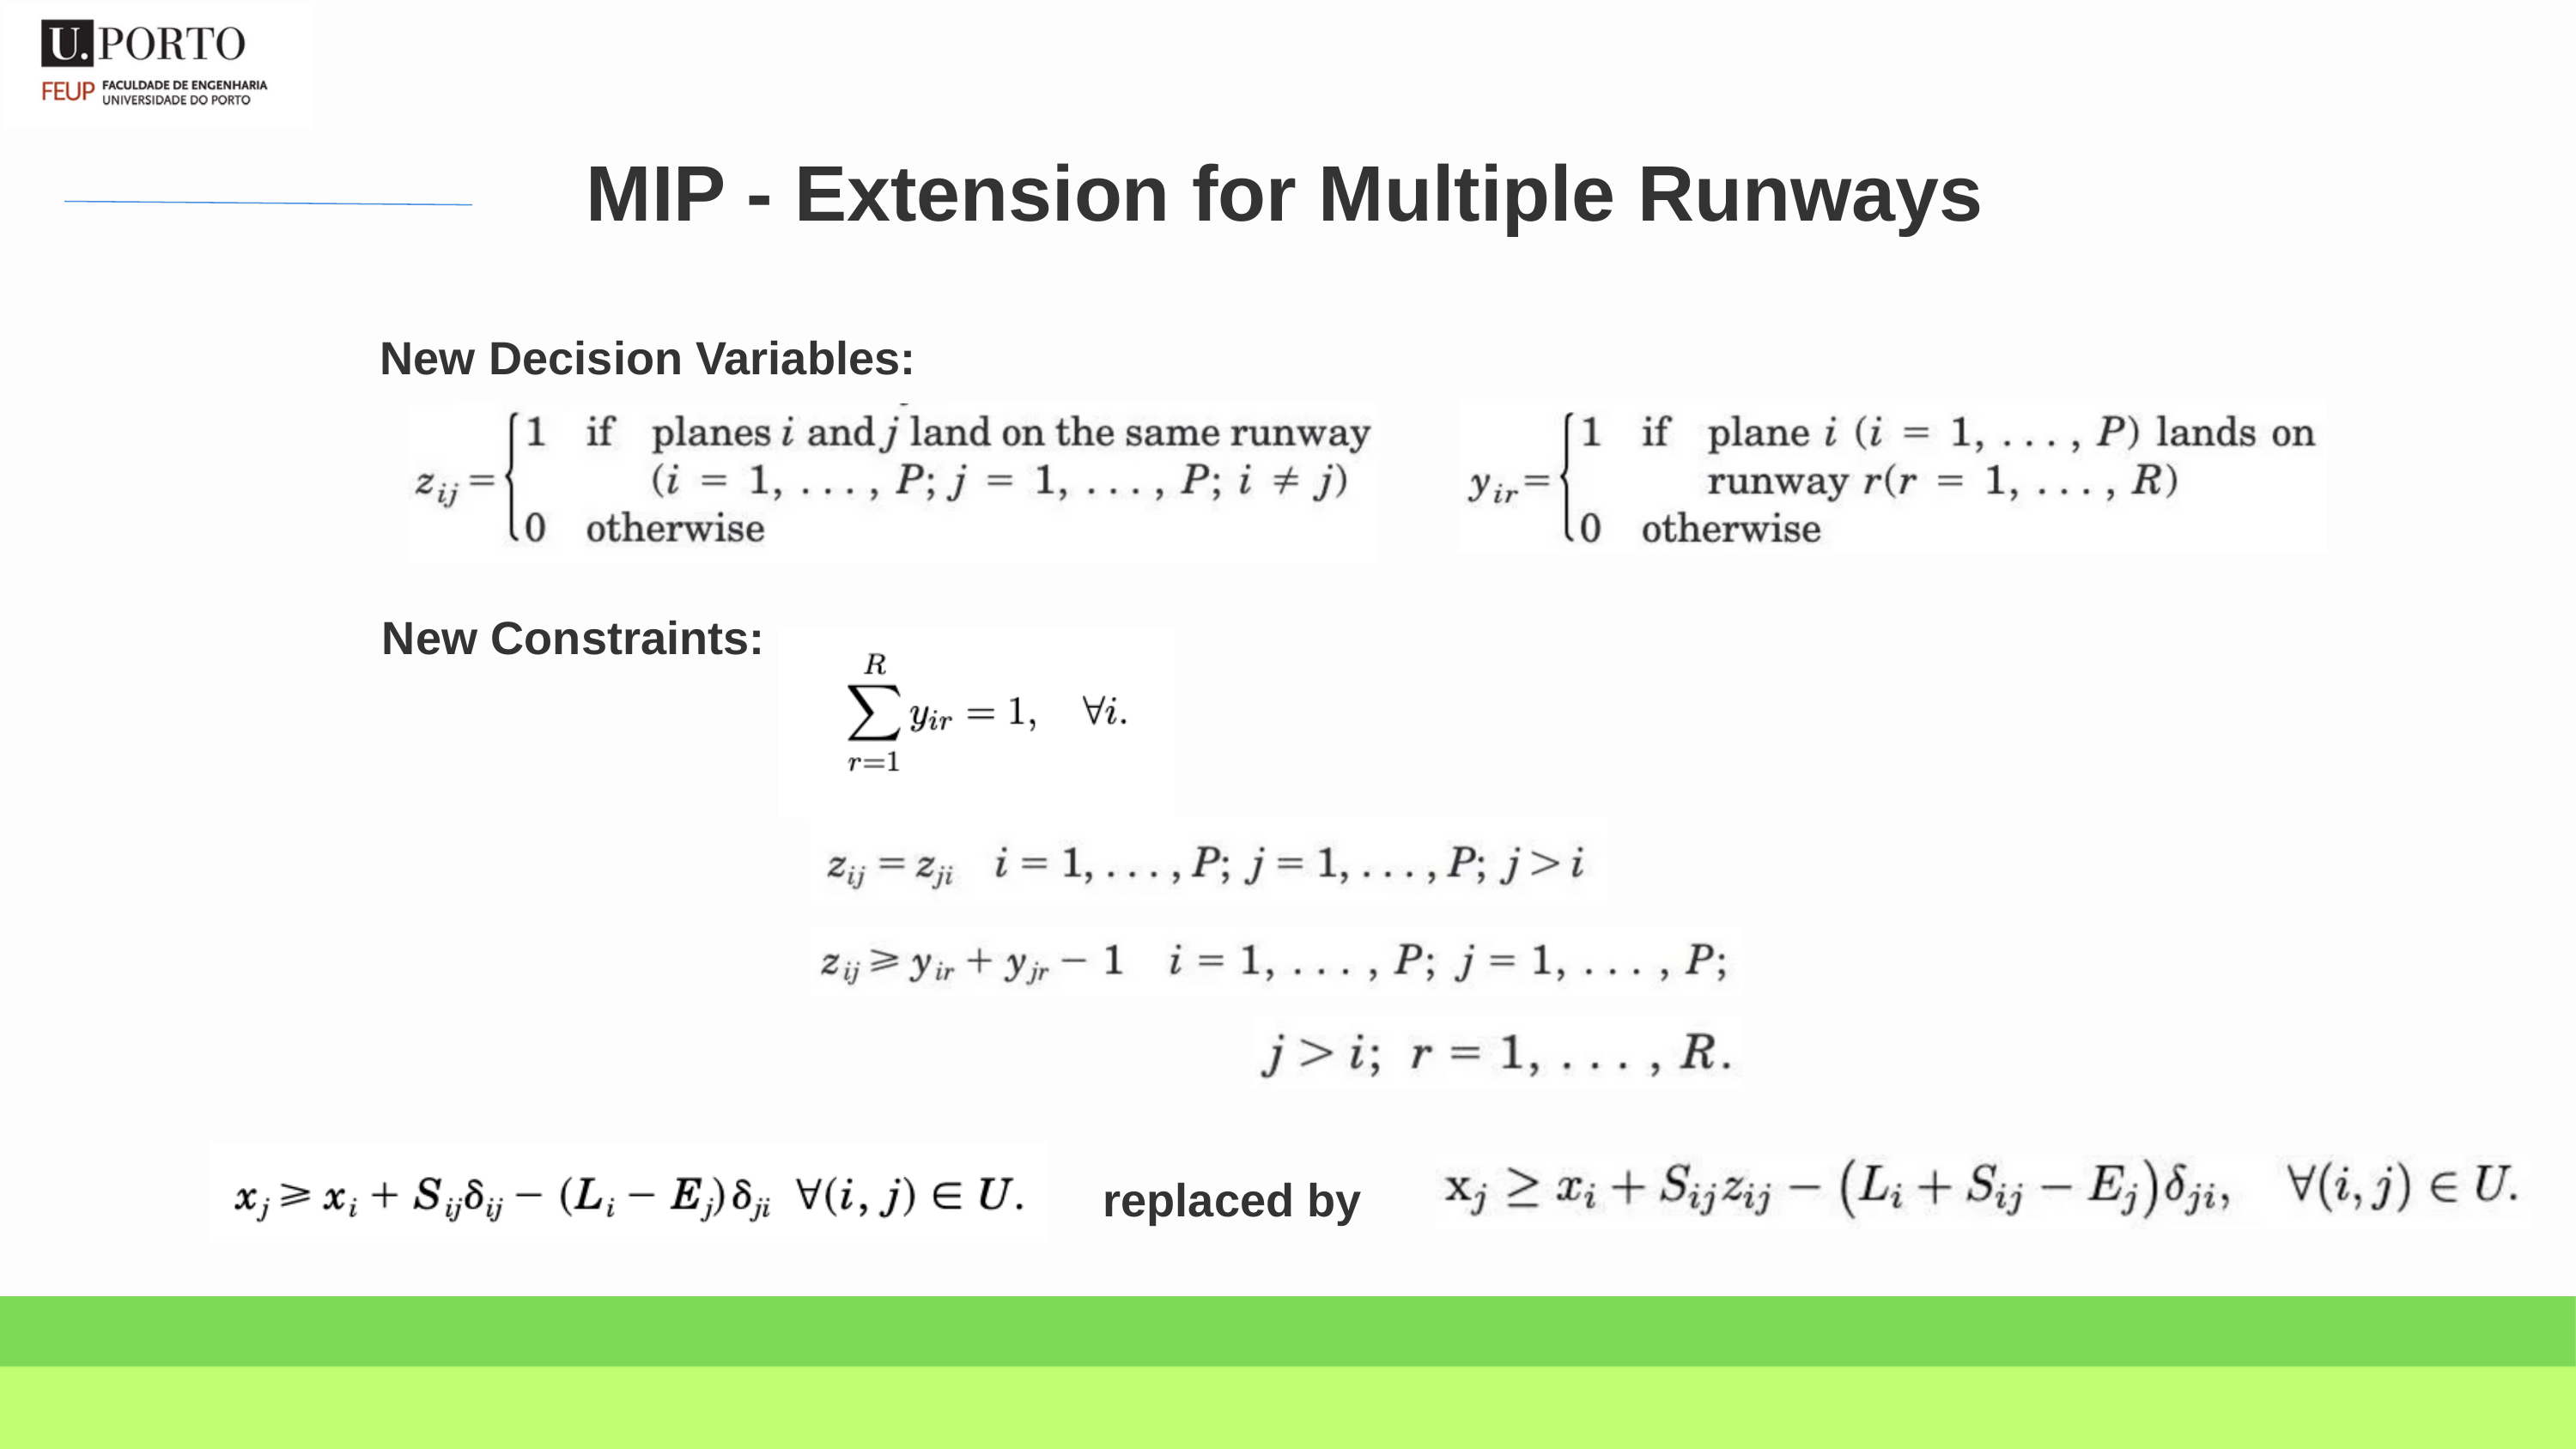

MIP - Extension for Multiple Runways

New Decision Variables:

New Constraints:

replaced by